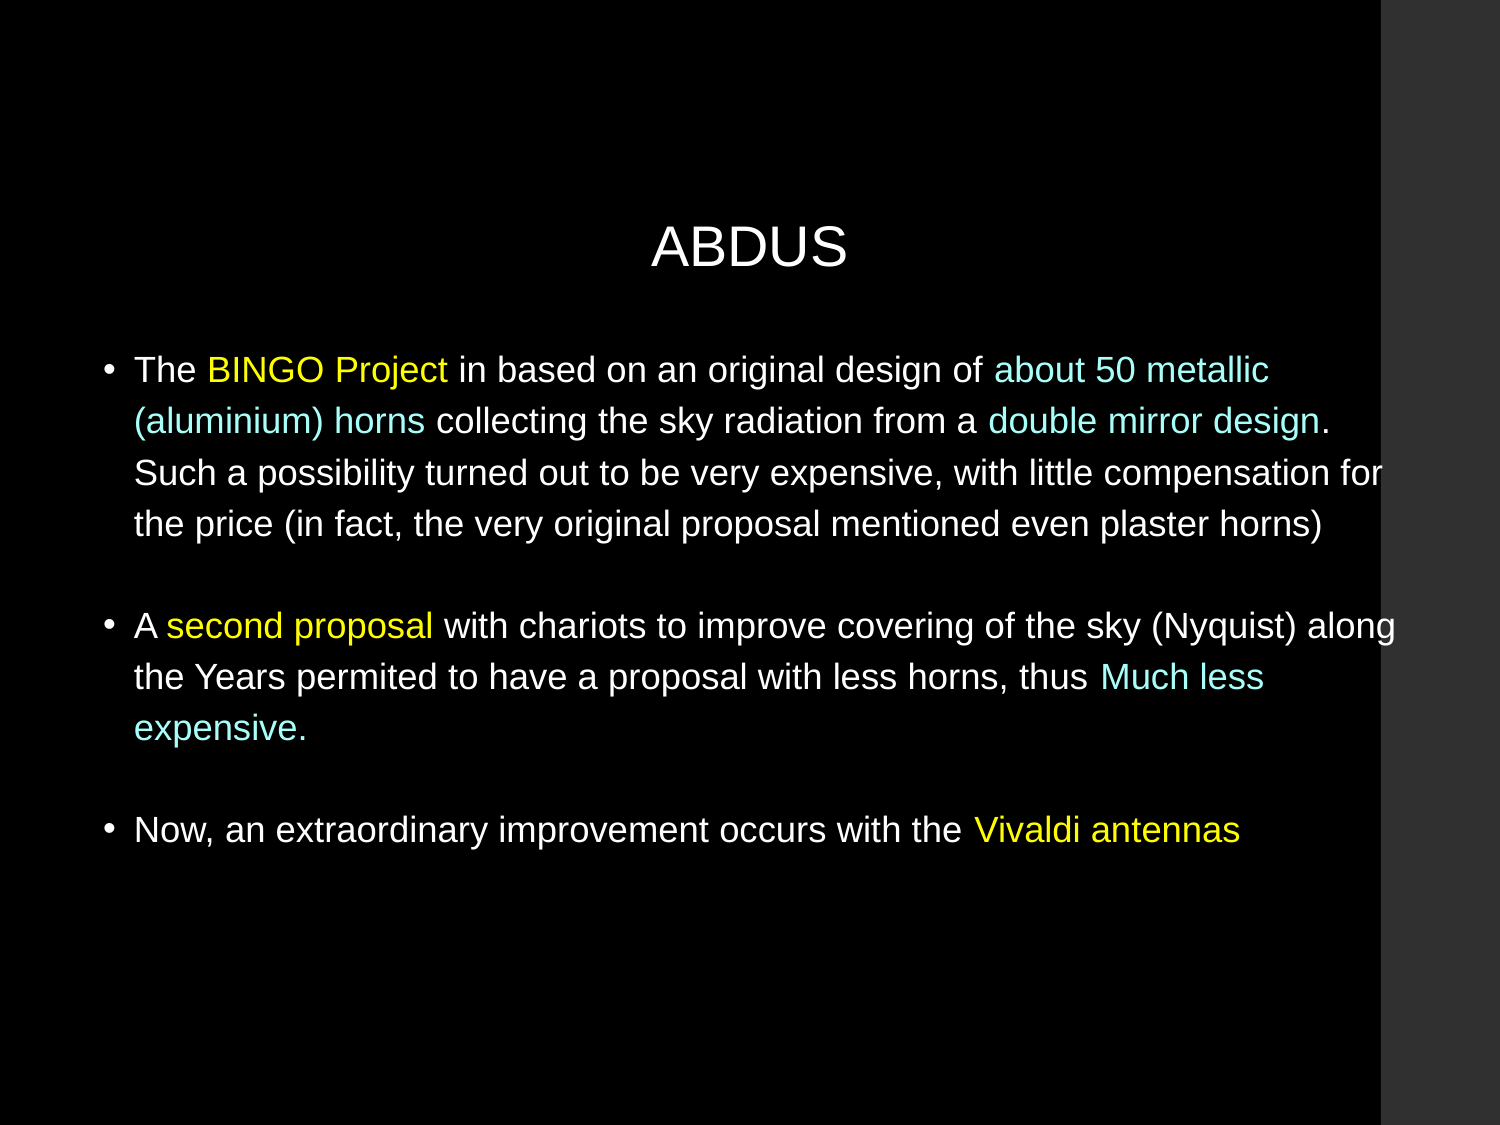

ABDUS
The BINGO Project in based on an original design of about 50 metallic (aluminium) horns collecting the sky radiation from a double mirror design. Such a possibility turned out to be very expensive, with little compensation for the price (in fact, the very original proposal mentioned even plaster horns)

A second proposal with chariots to improve covering of the sky (Nyquist) along the Years permited to have a proposal with less horns, thus Much less expensive.

Now, an extraordinary improvement occurs with the Vivaldi antennas